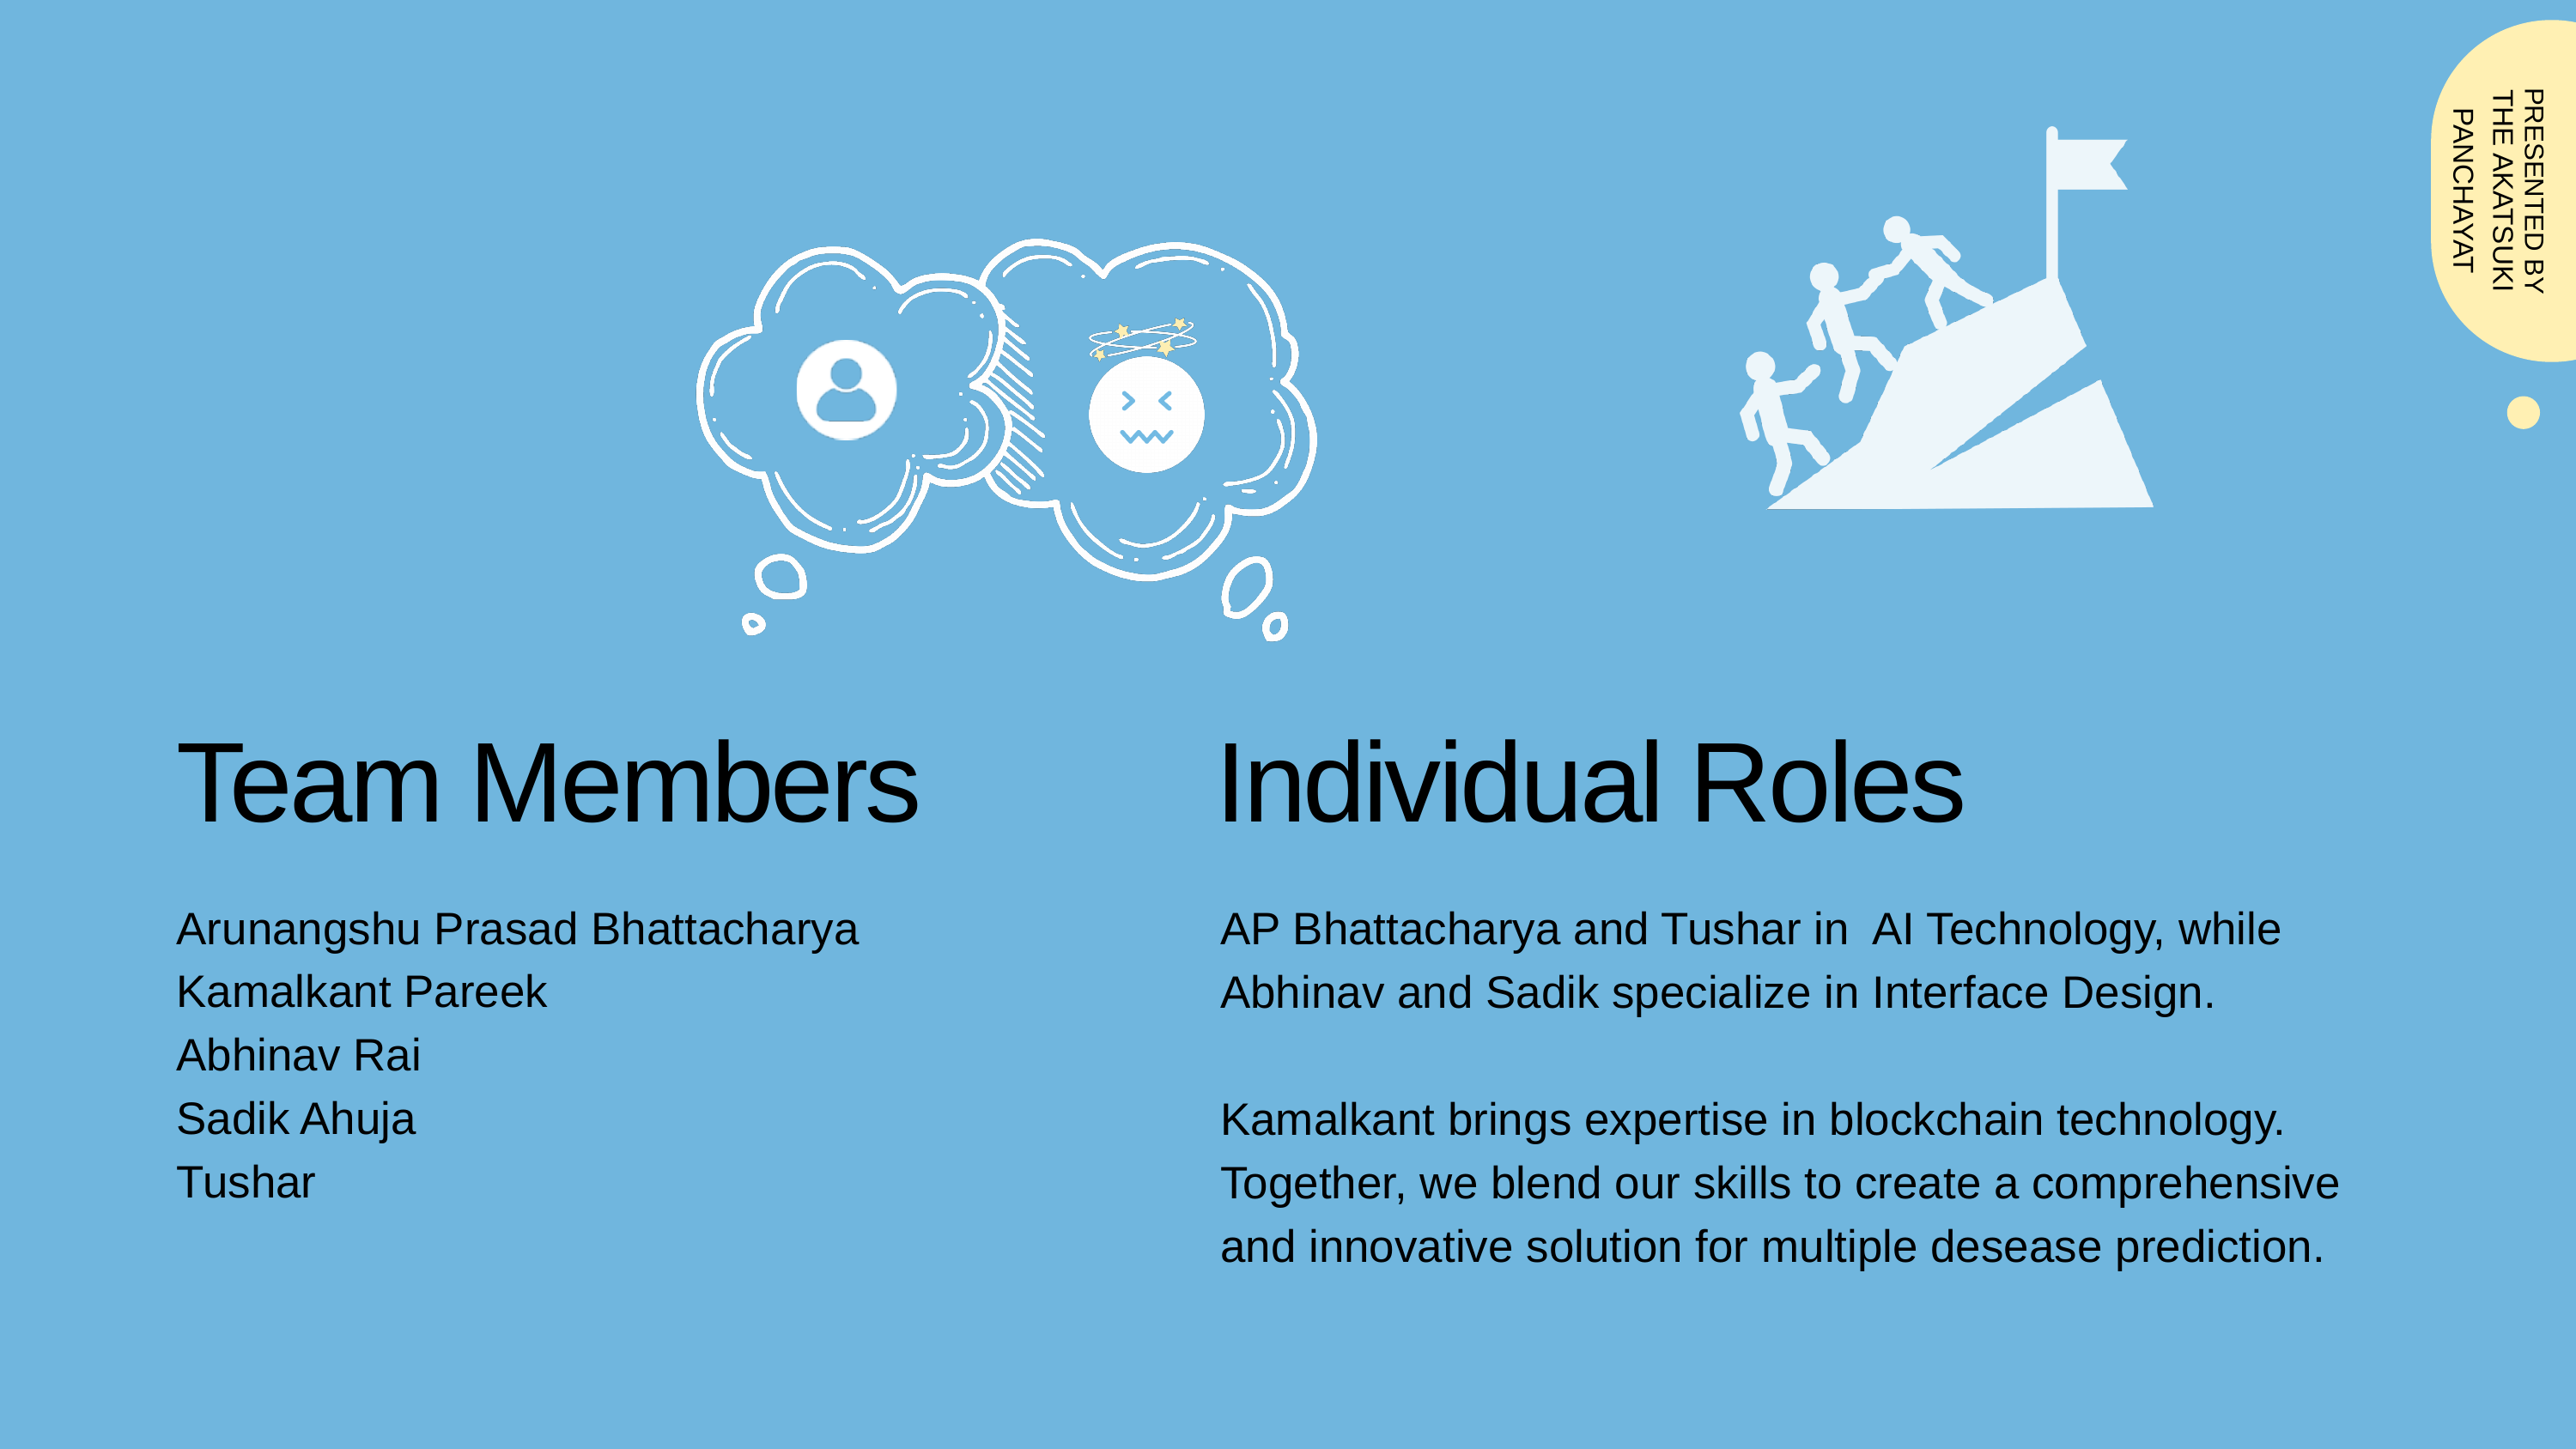

THE AKATSUKI
PANCHAYAT
PRESENTED BY

Team Members
Individual Roles
Arunangshu Prasad Bhattacharya
Kamalkant Pareek
Abhinav Rai
Sadik Ahuja
Tushar
AP Bhattacharya and Tushar in  AI Technology, while Abhinav and Sadik specialize in Interface Design.

Kamalkant brings expertise in blockchain technology. Together, we blend our skills to create a comprehensive and innovative solution for multiple desease prediction.